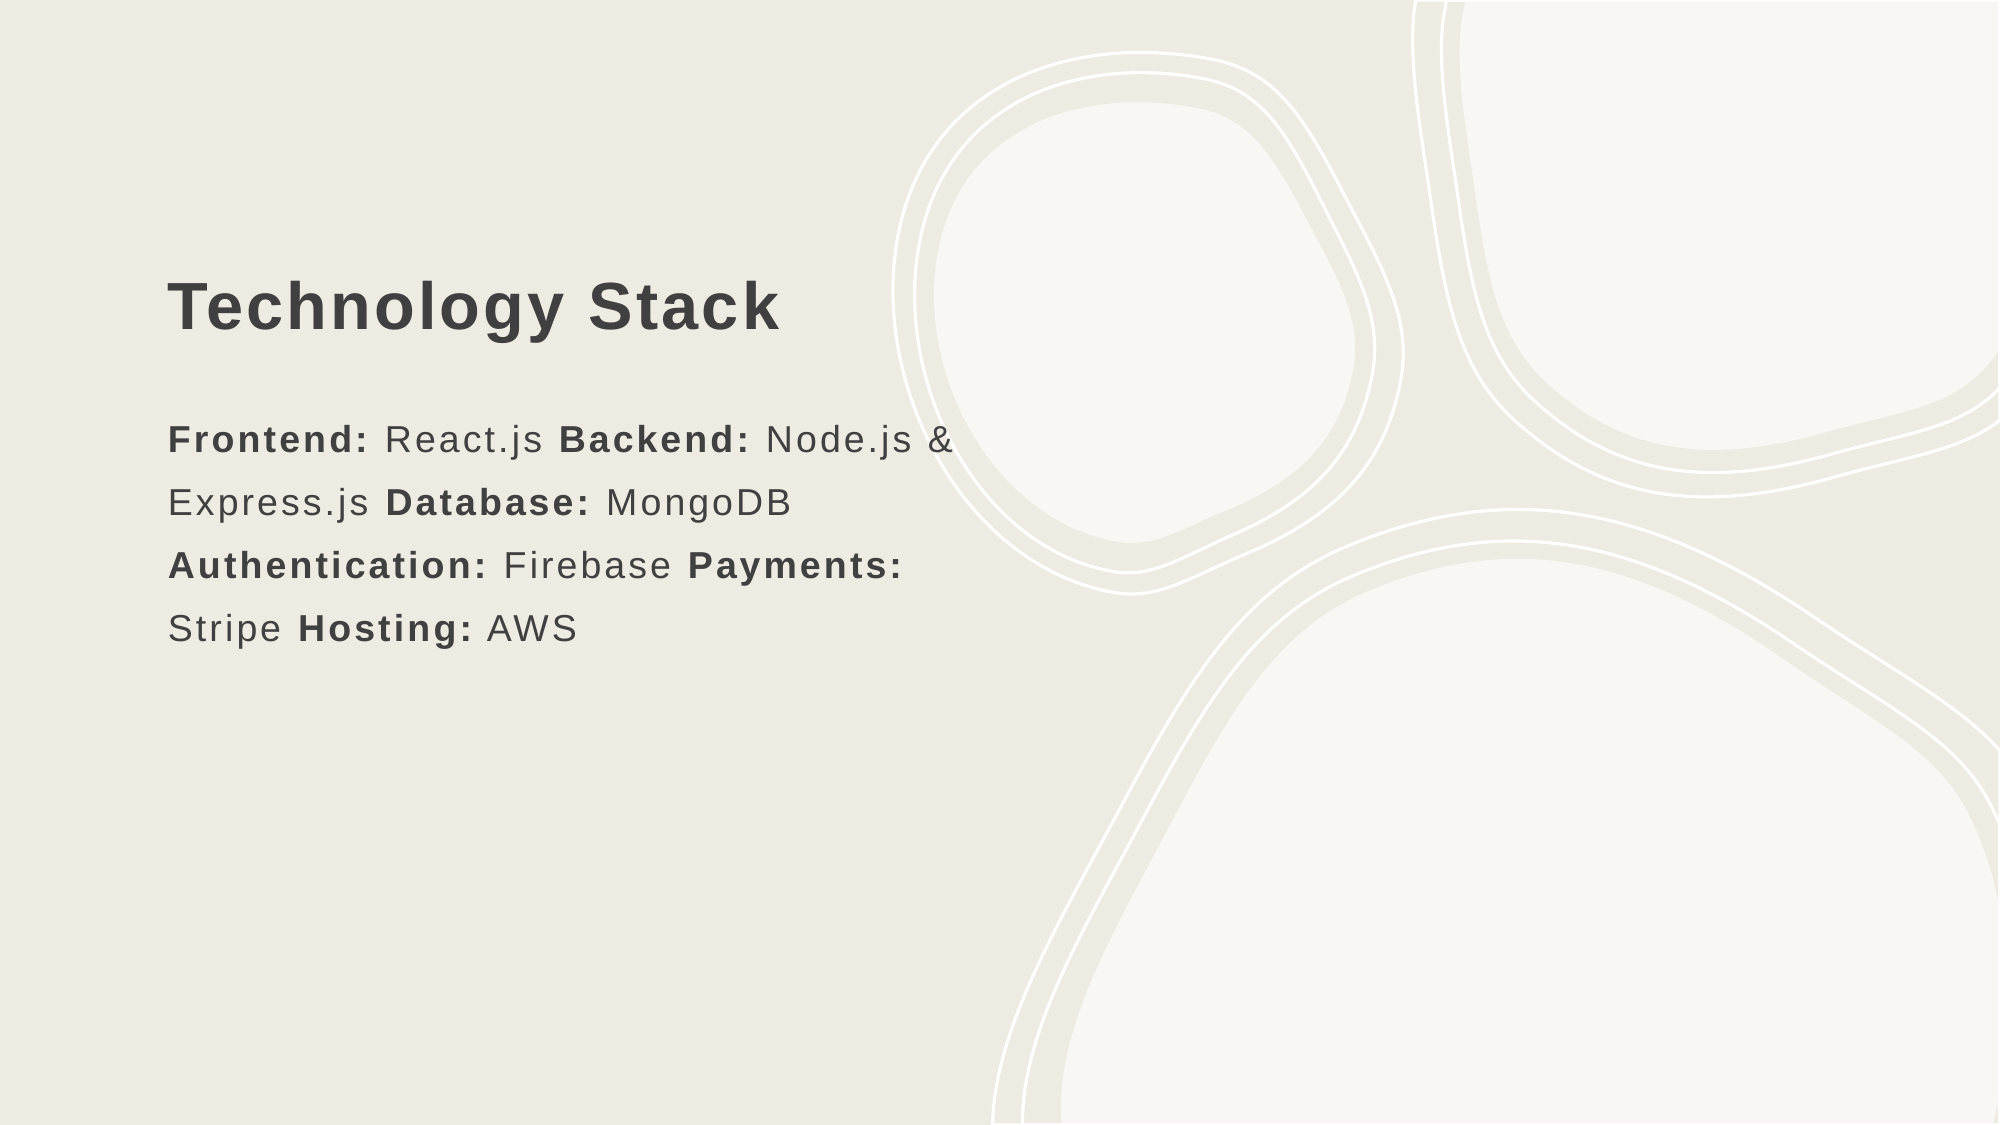

# Technology Stack
Frontend: React.js Backend: Node.js & Express.js Database: MongoDB Authentication: Firebase Payments: Stripe Hosting: AWS